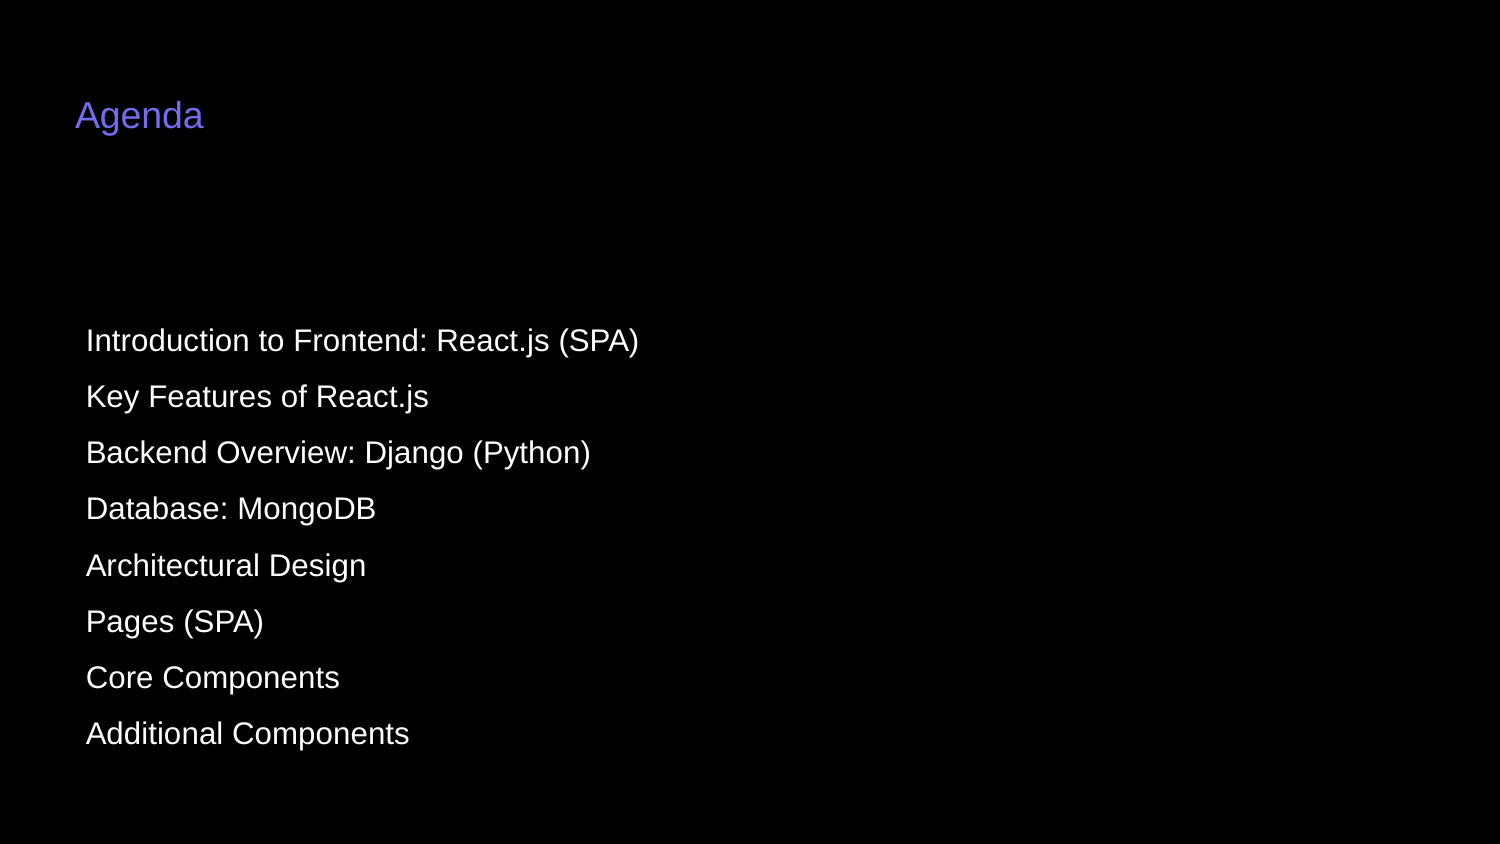

# Agenda
Introduction to Frontend: React.js (SPA)
Key Features of React.js
Backend Overview: Django (Python)
Database: MongoDB
Architectural Design
Pages (SPA)
Core Components
Additional Components